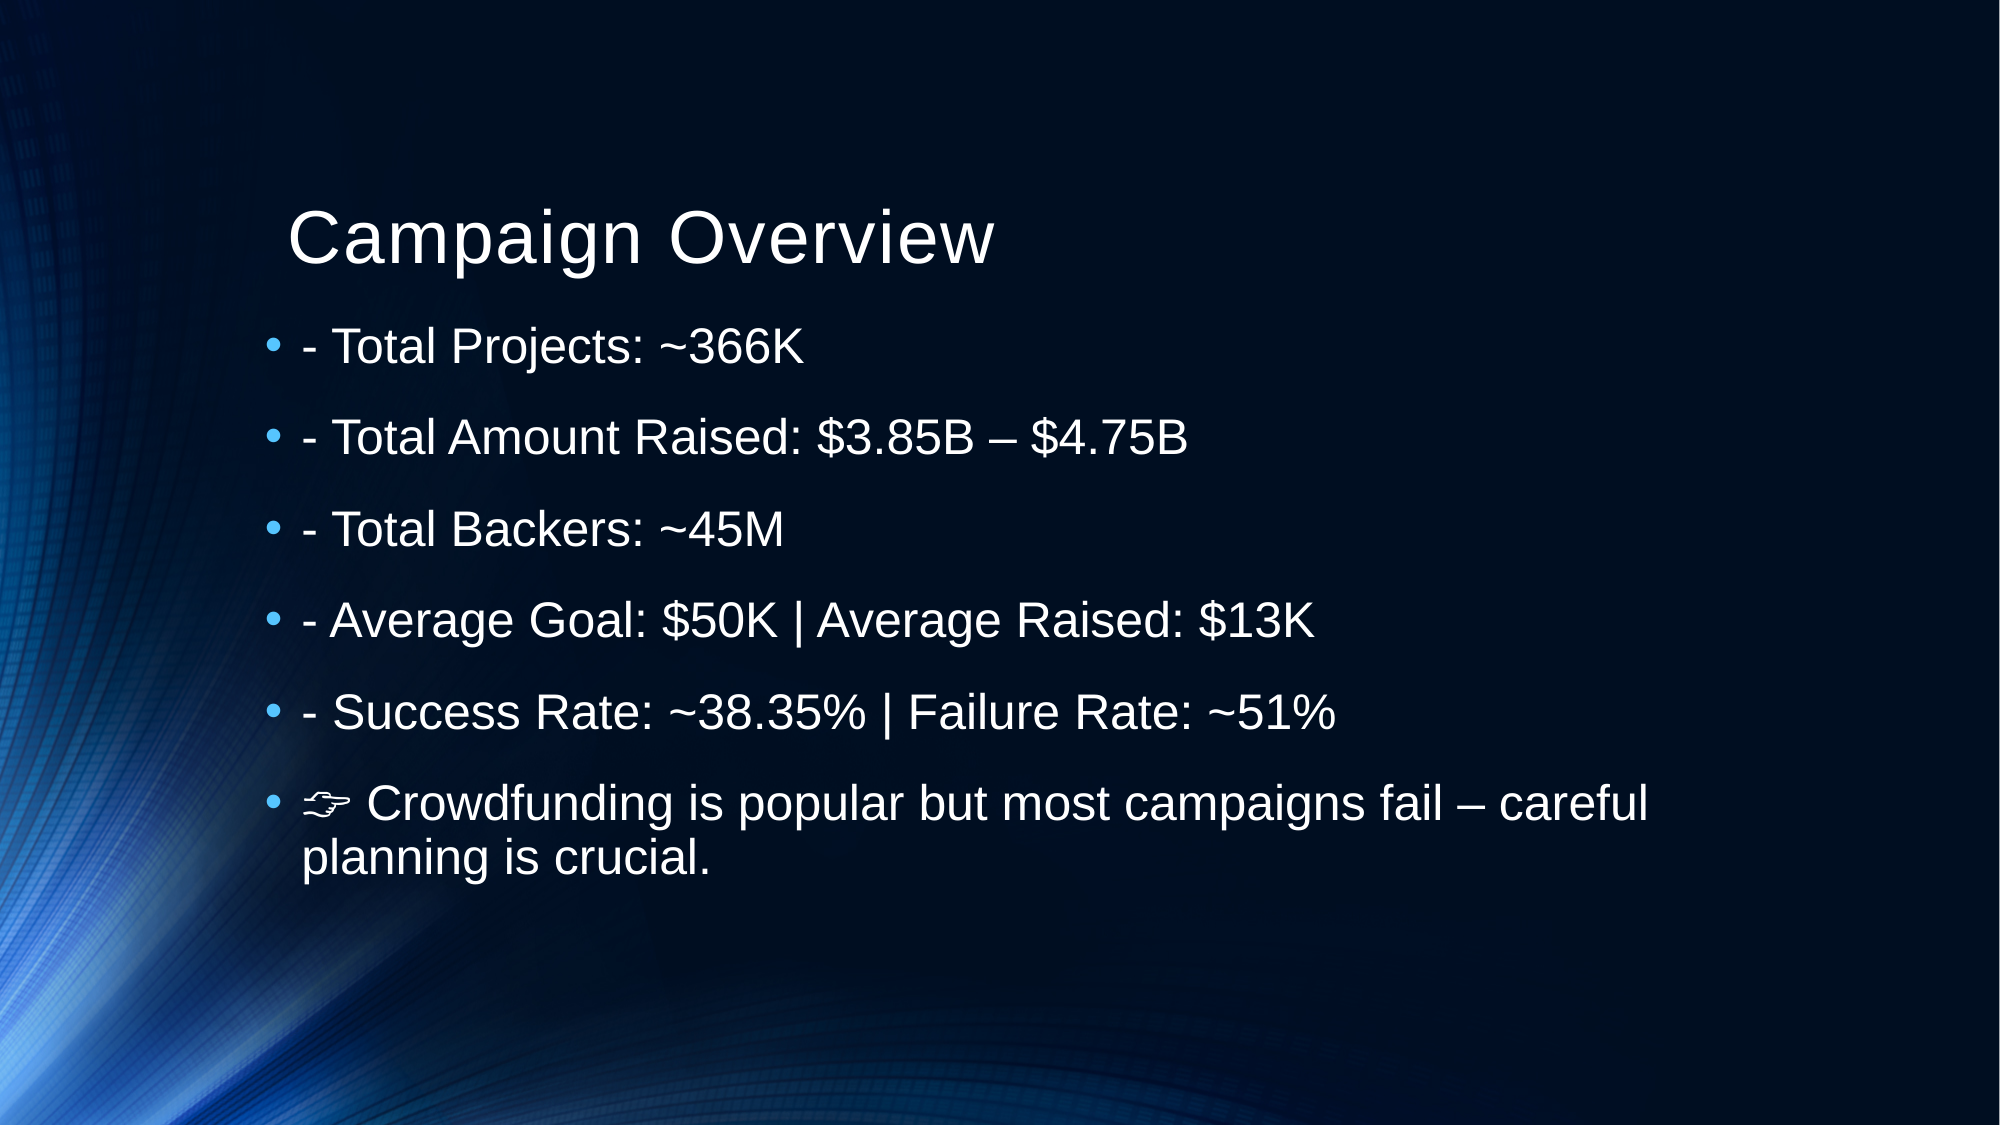

# Campaign Overview
- Total Projects: ~366K
- Total Amount Raised: $3.85B – $4.75B
- Total Backers: ~45M
- Average Goal: $50K | Average Raised: $13K
- Success Rate: ~38.35% | Failure Rate: ~51%
👉 Crowdfunding is popular but most campaigns fail – careful planning is crucial.